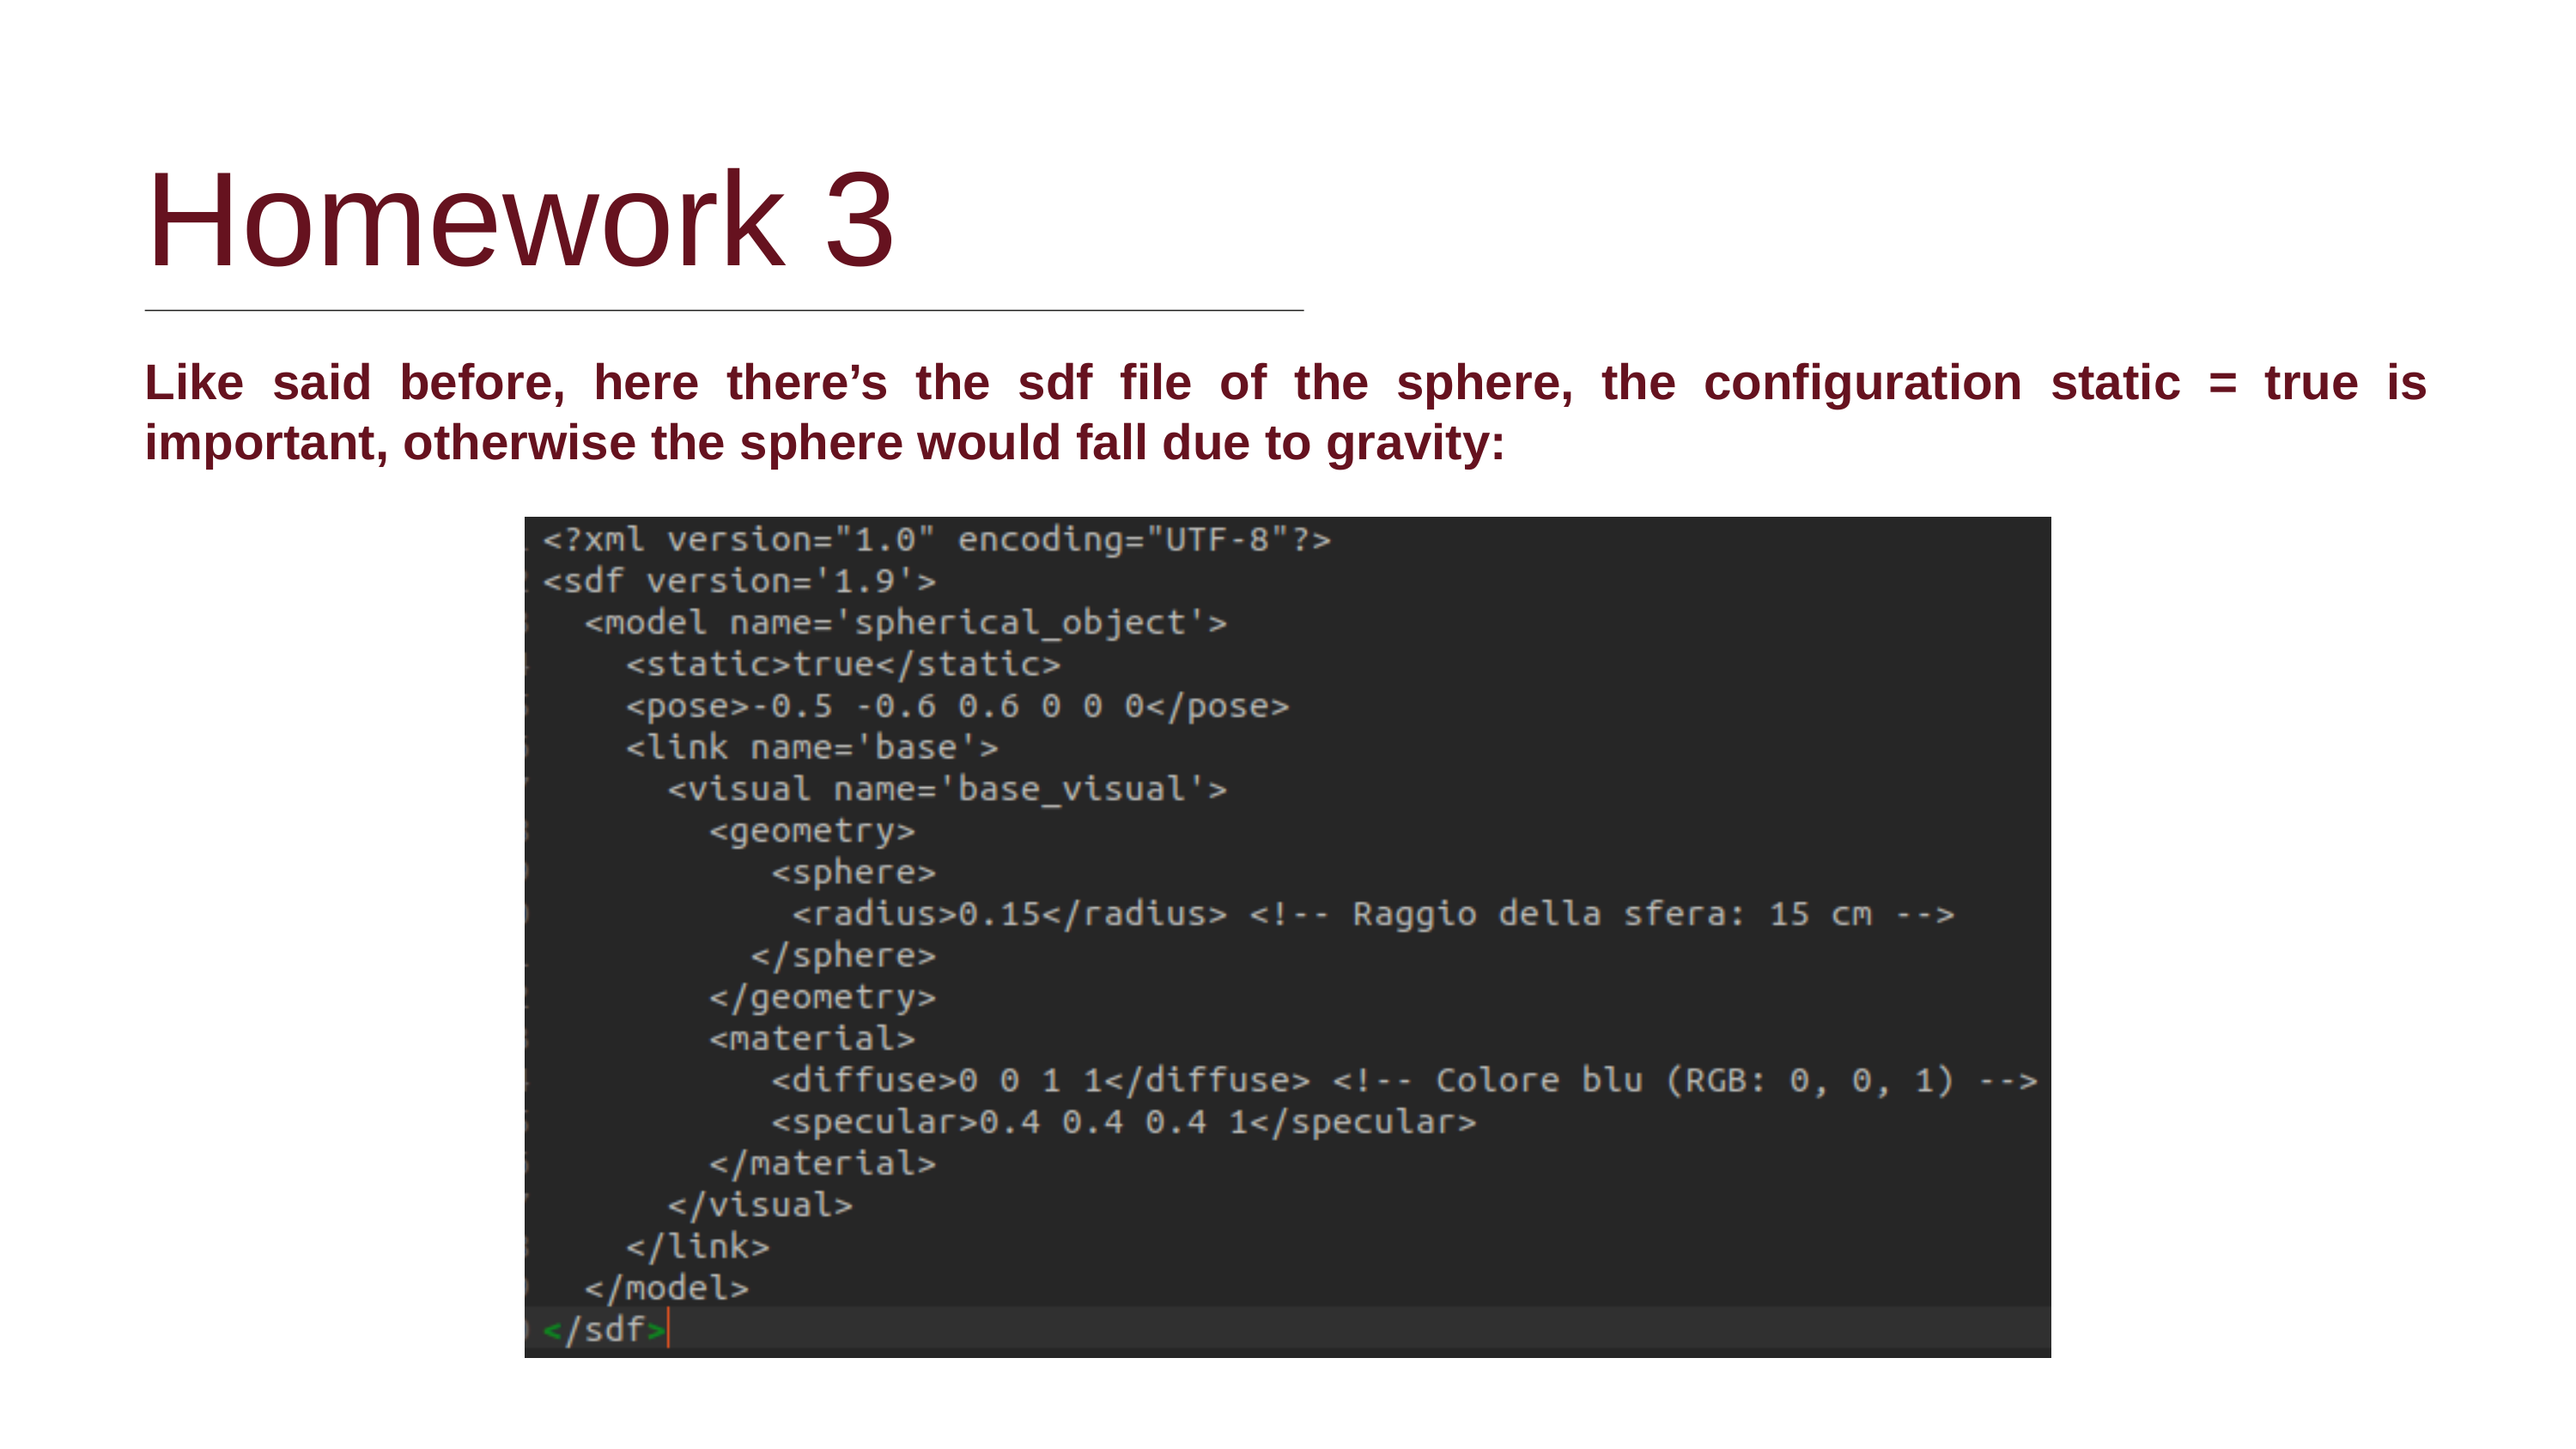

Homework 3

Like said before, here there’s the sdf file of the sphere, the configuration static = true is important, otherwise the sphere would fall due to gravity: